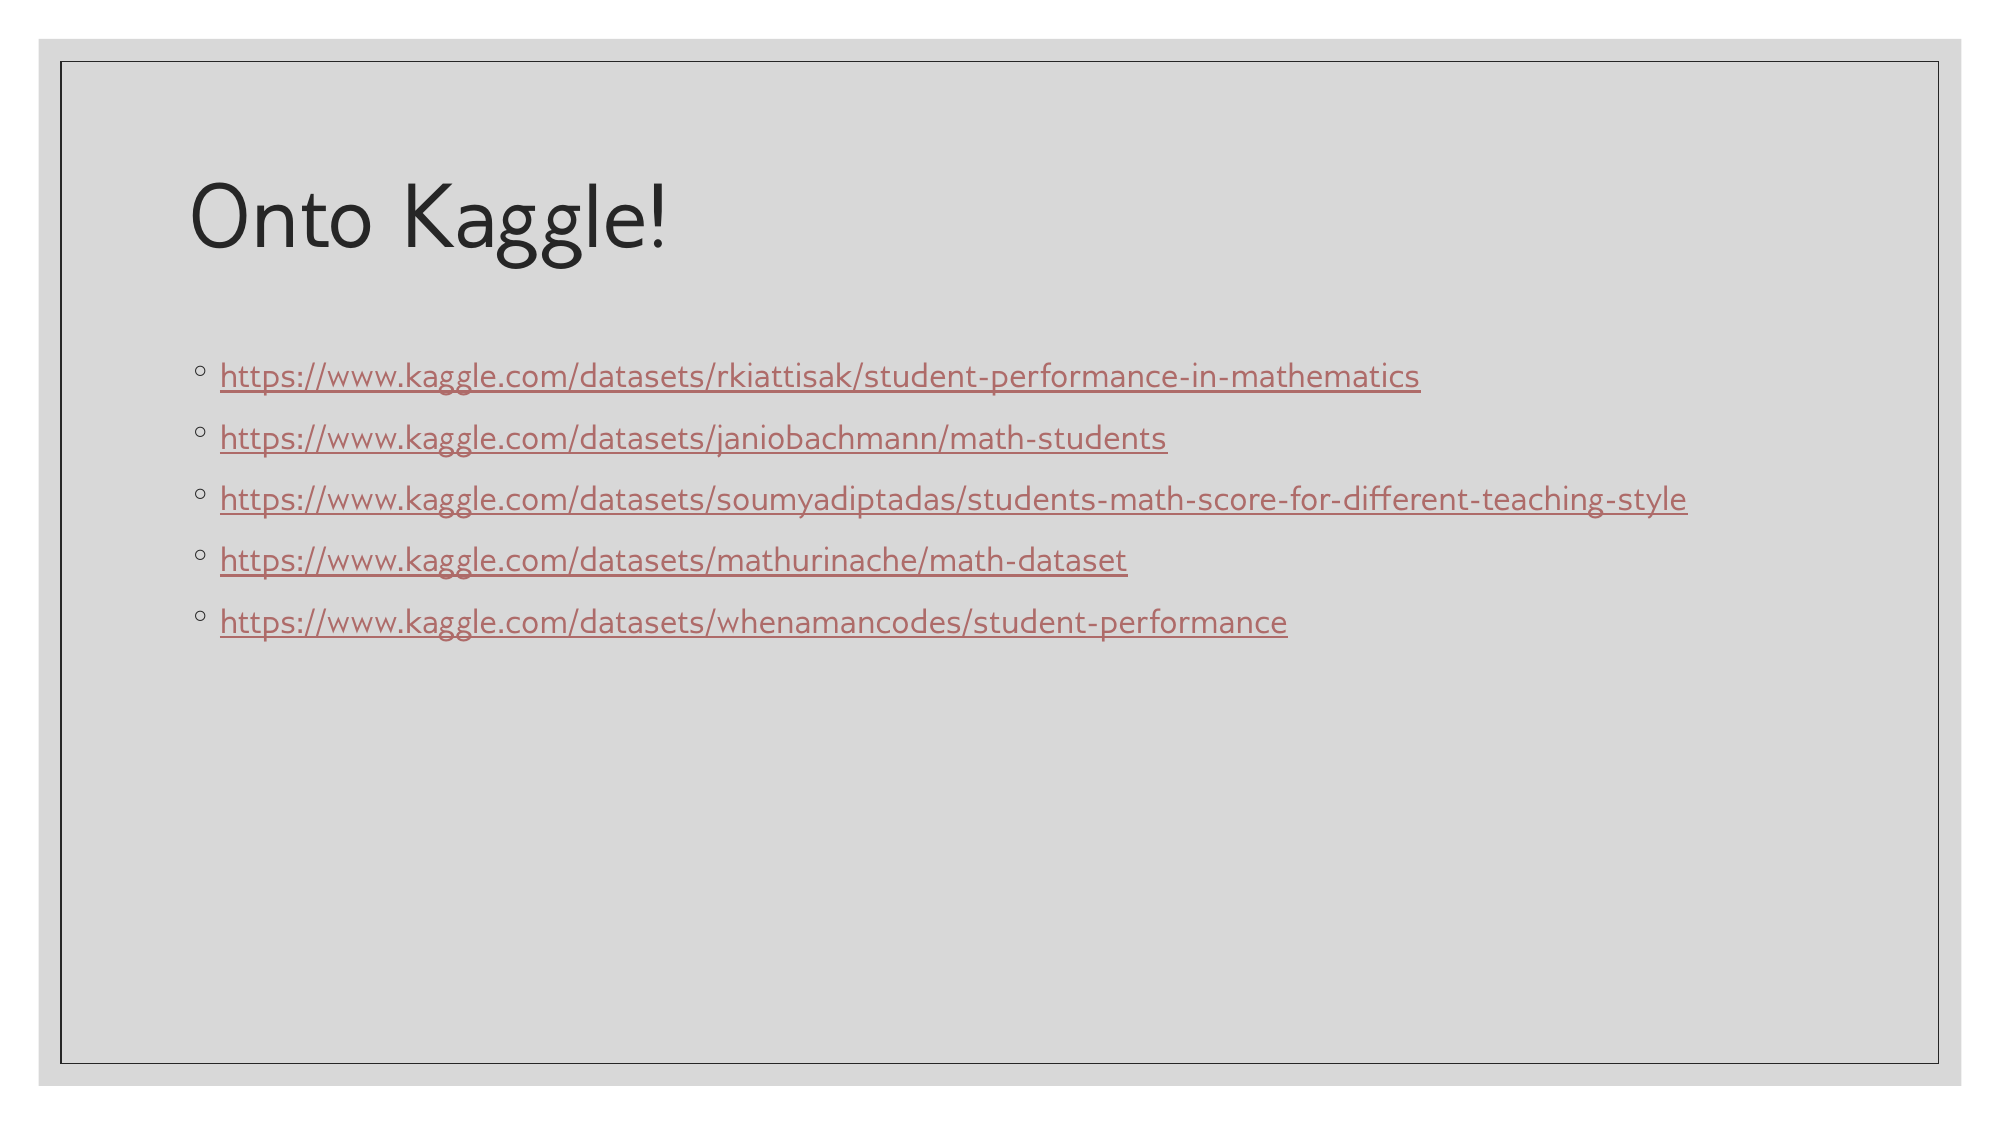

# Onto Kaggle!
https://www.kaggle.com/datasets/rkiattisak/student-performance-in-mathematics
https://www.kaggle.com/datasets/janiobachmann/math-students
https://www.kaggle.com/datasets/soumyadiptadas/students-math-score-for-different-teaching-style
https://www.kaggle.com/datasets/mathurinache/math-dataset
https://www.kaggle.com/datasets/whenamancodes/student-performance